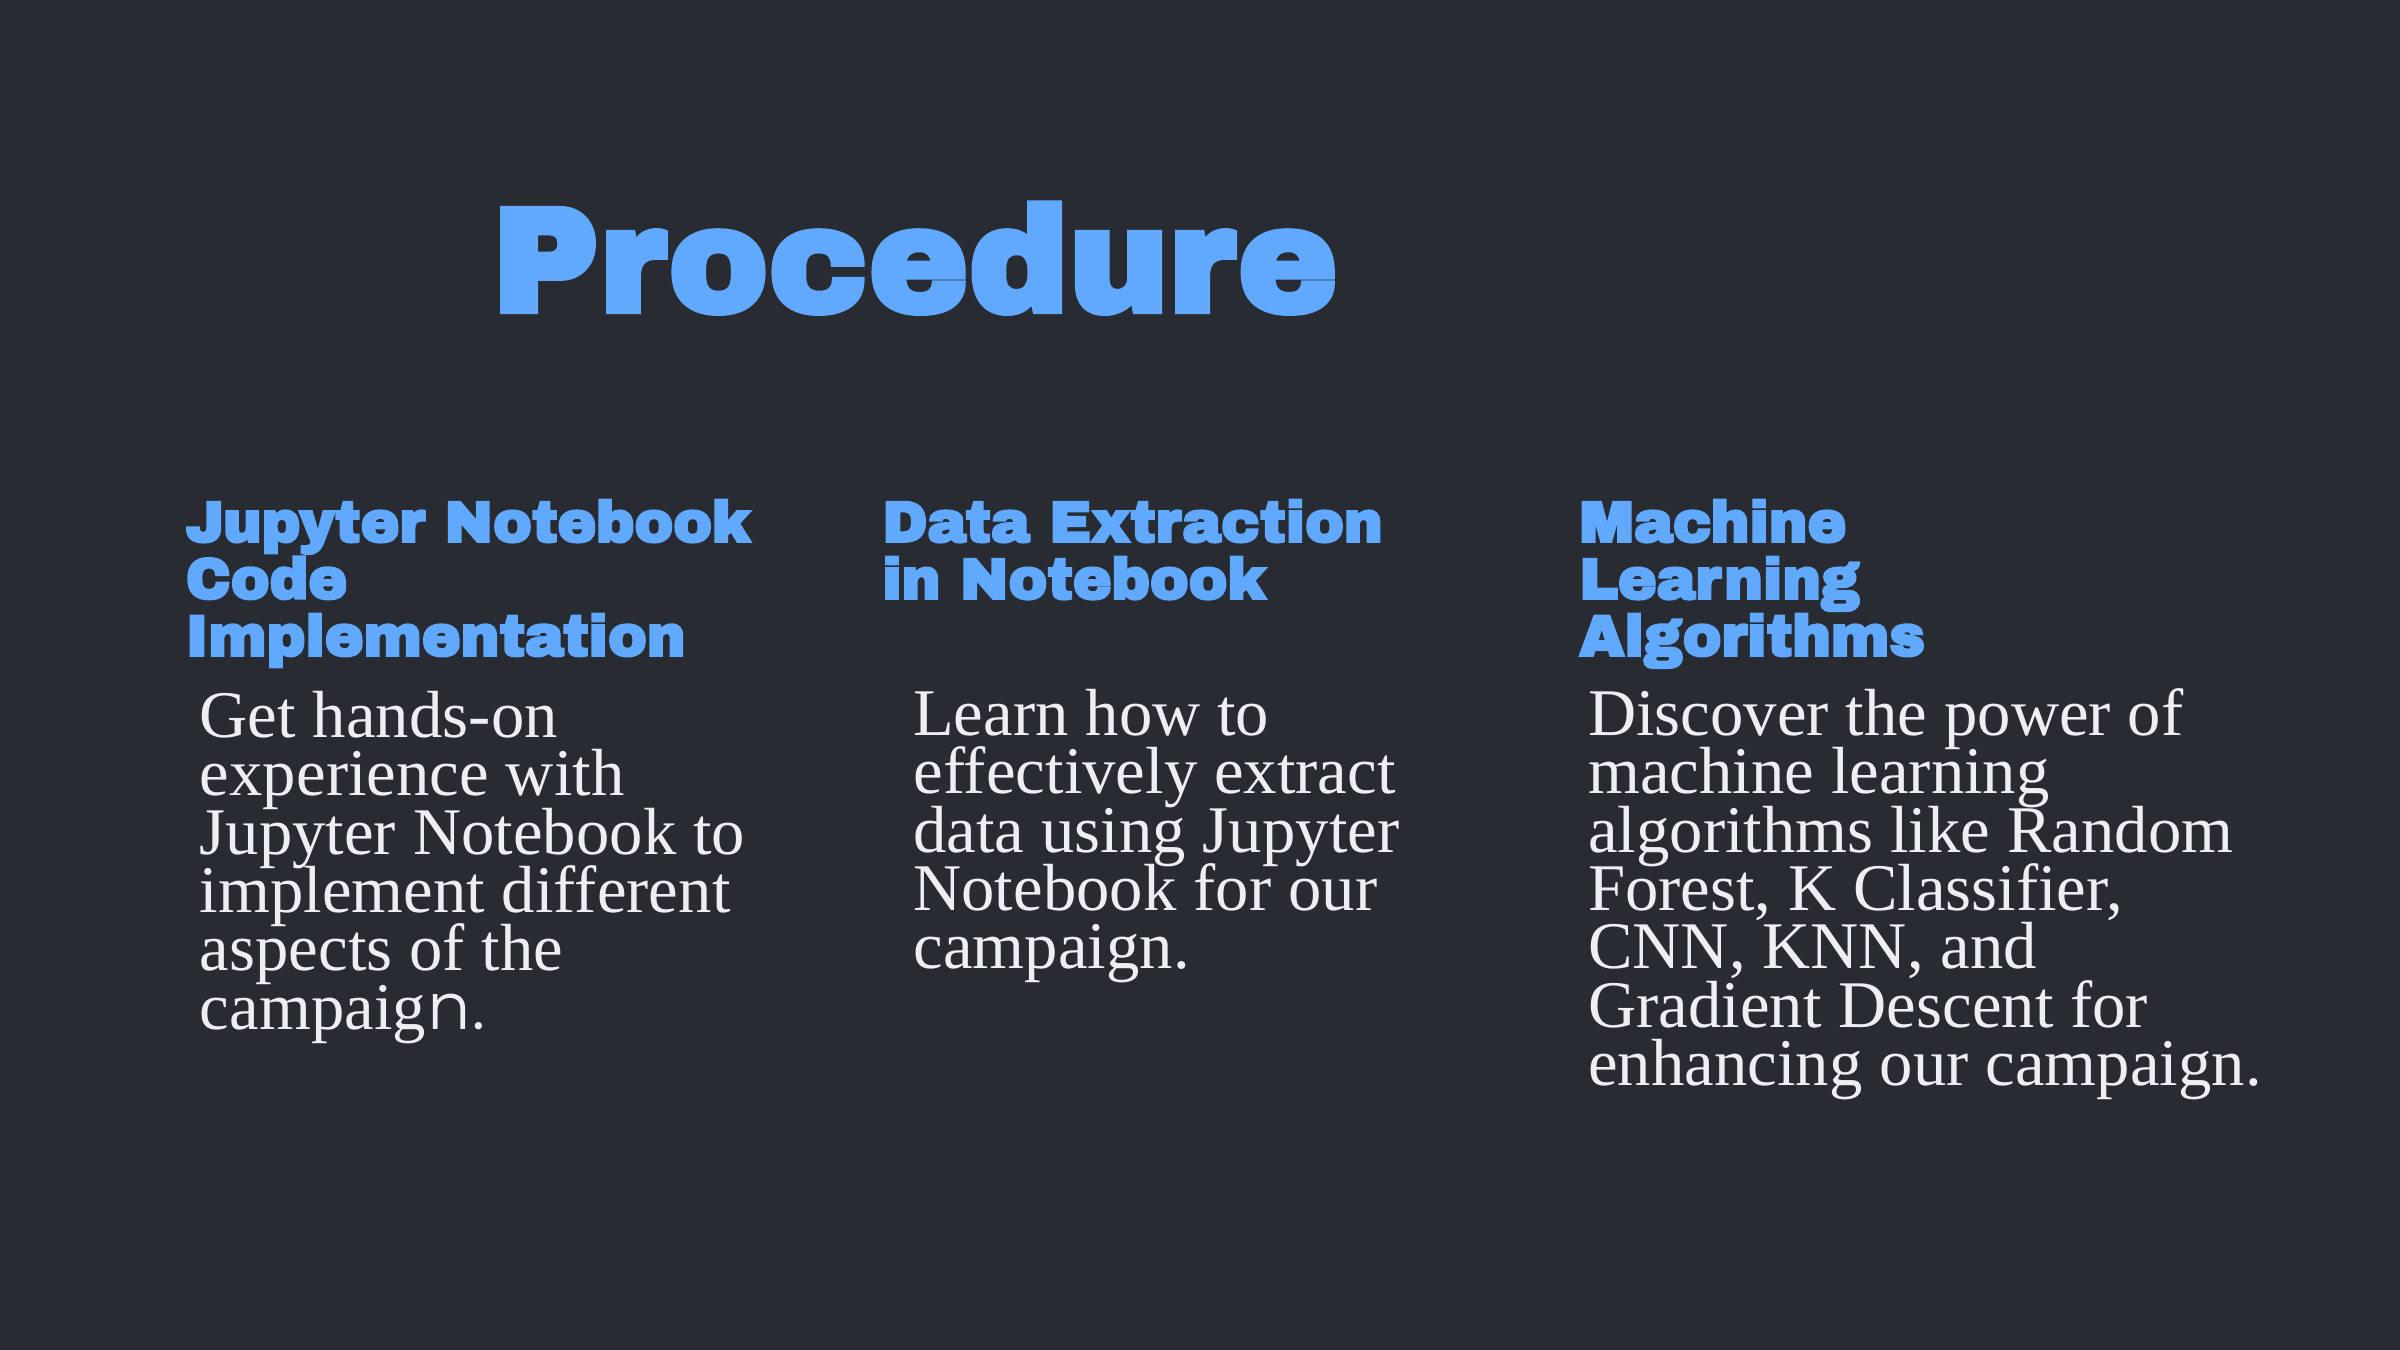

Procedure

Machine Learning Algorithms
Jupyter Notebook Code Implementation
Data Extraction in Notebook
Learn how to effectively extract data using Jupyter Notebook for our campaign.
Discover the power of machine learning algorithms like Random Forest, K Classifier, CNN, KNN, and Gradient Descent for enhancing our campaign.
Get hands-on experience with Jupyter Notebook to implement different aspects of the campaign.